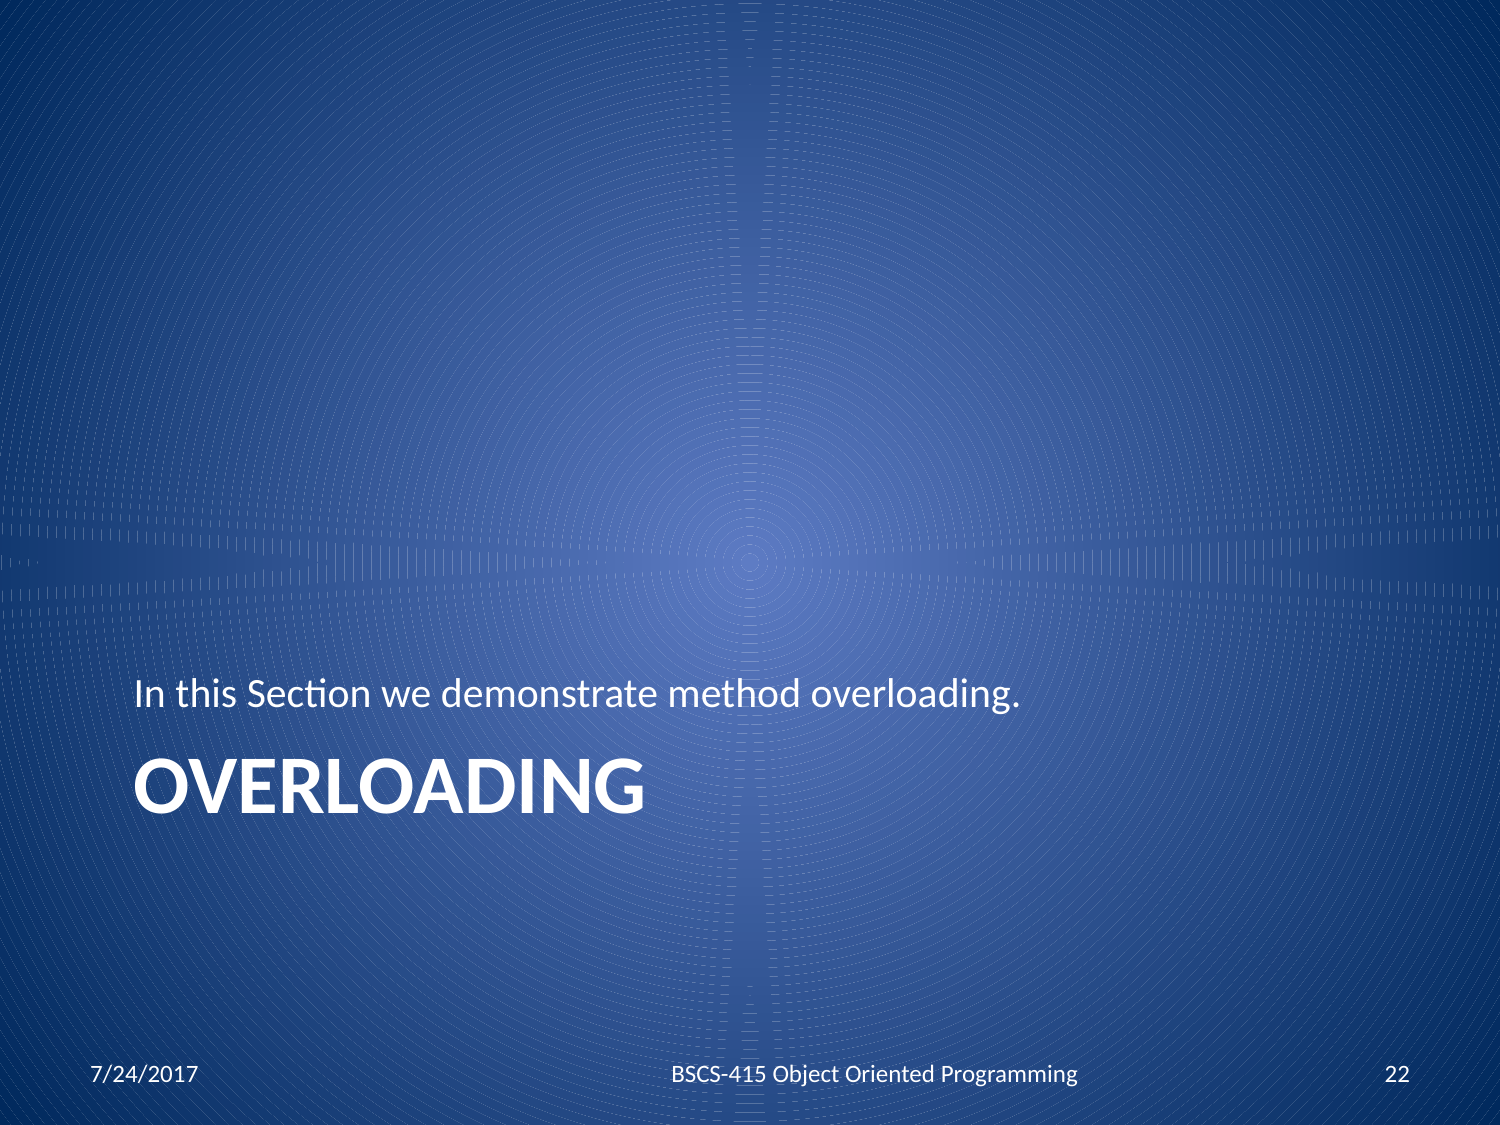

In this Section we demonstrate method overloading.
# Overloading
7/24/2017
BSCS-415 Object Oriented Programming
22